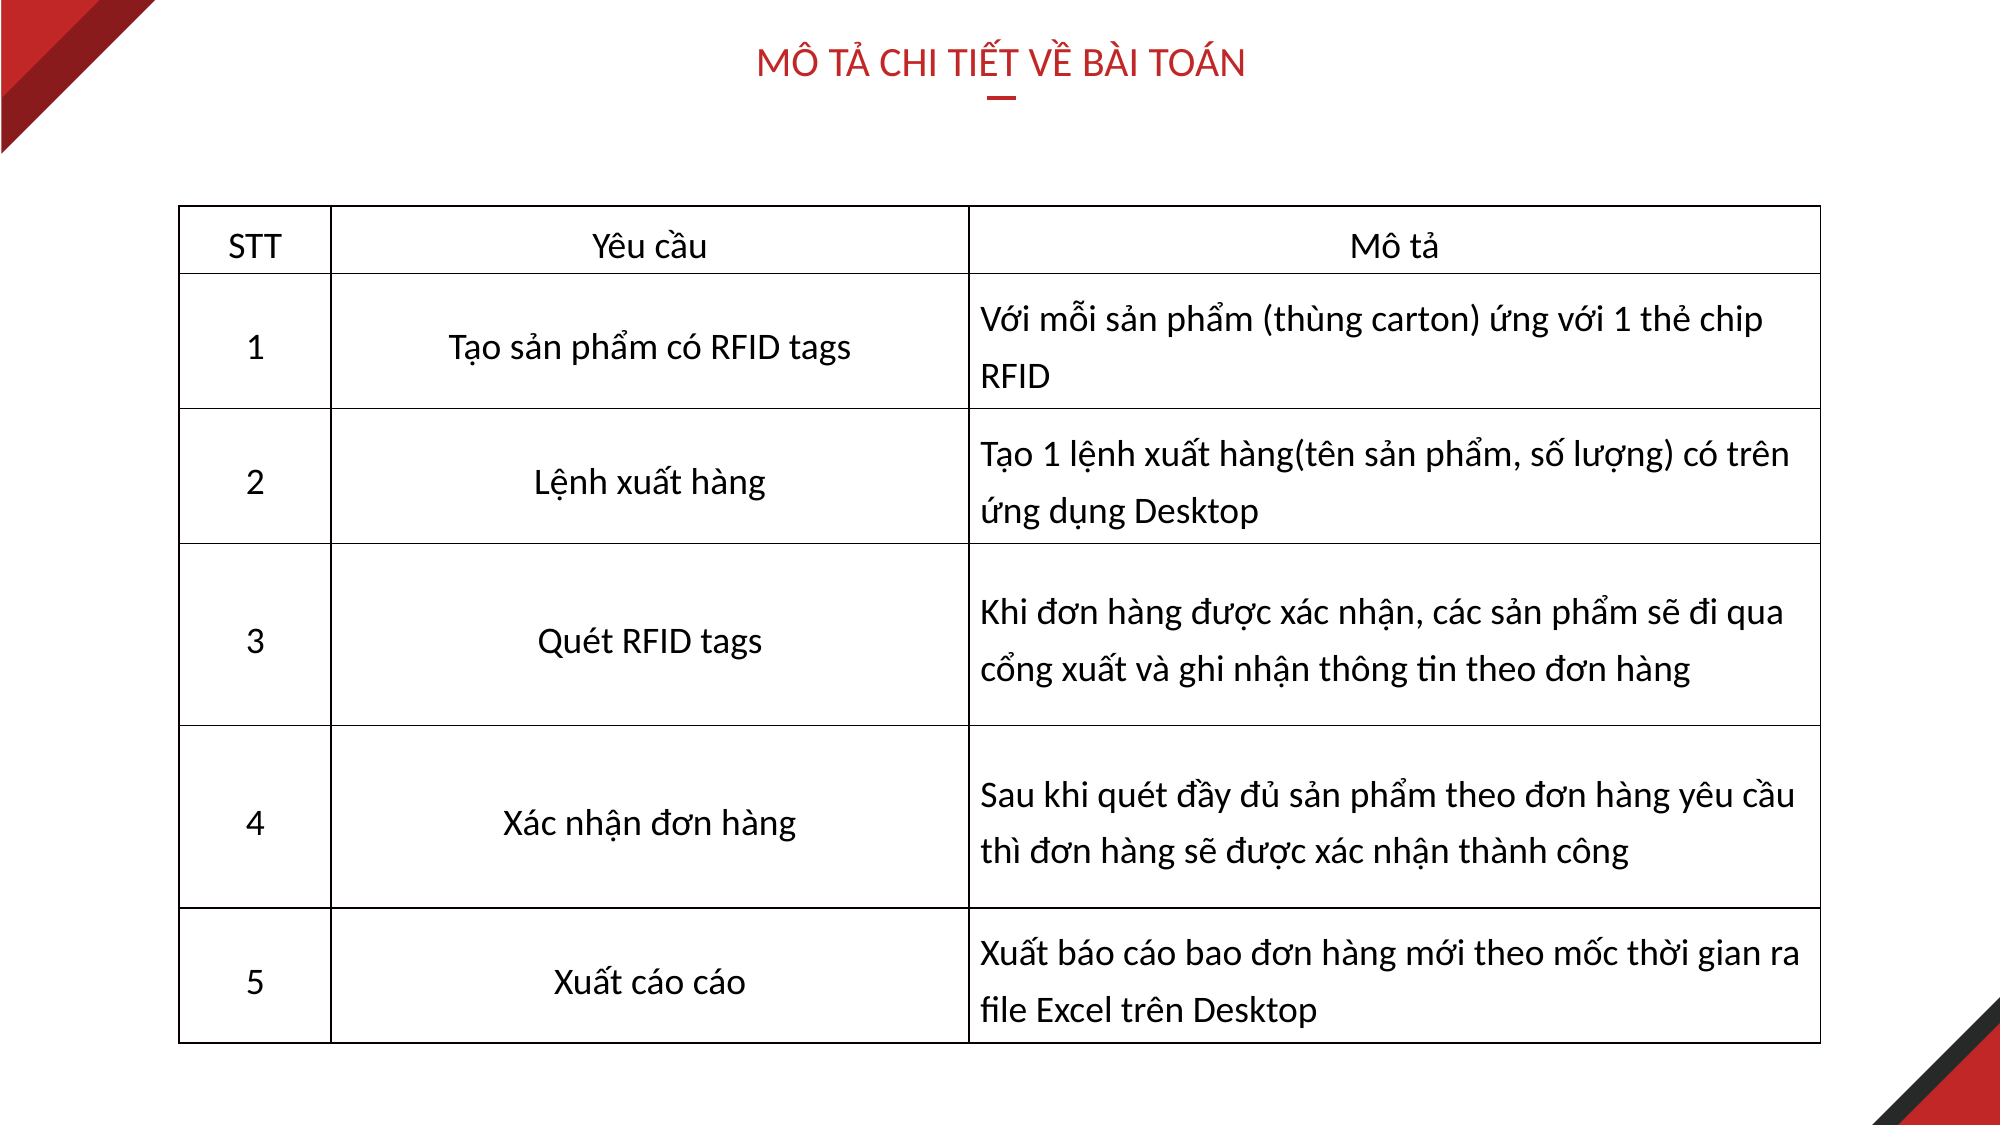

MÔ TẢ CHI TIẾT VỀ BÀI TOÁN
| STT | Yêu cầu | Mô tả |
| --- | --- | --- |
| 1 | Tạo sản phẩm có RFID tags | Với mỗi sản phẩm (thùng carton) ứng với 1 thẻ chip RFID |
| 2 | Lệnh xuất hàng | Tạo 1 lệnh xuất hàng(tên sản phẩm, số lượng) có trên ứng dụng Desktop |
| 3 | Quét RFID tags | Khi đơn hàng được xác nhận, các sản phẩm sẽ đi qua cổng xuất và ghi nhận thông tin theo đơn hàng |
| 4 | Xác nhận đơn hàng | Sau khi quét đầy đủ sản phẩm theo đơn hàng yêu cầu thì đơn hàng sẽ được xác nhận thành công |
| 5 | Xuất cáo cáo | Xuất báo cáo bao đơn hàng mới theo mốc thời gian ra file Excel trên Desktop |